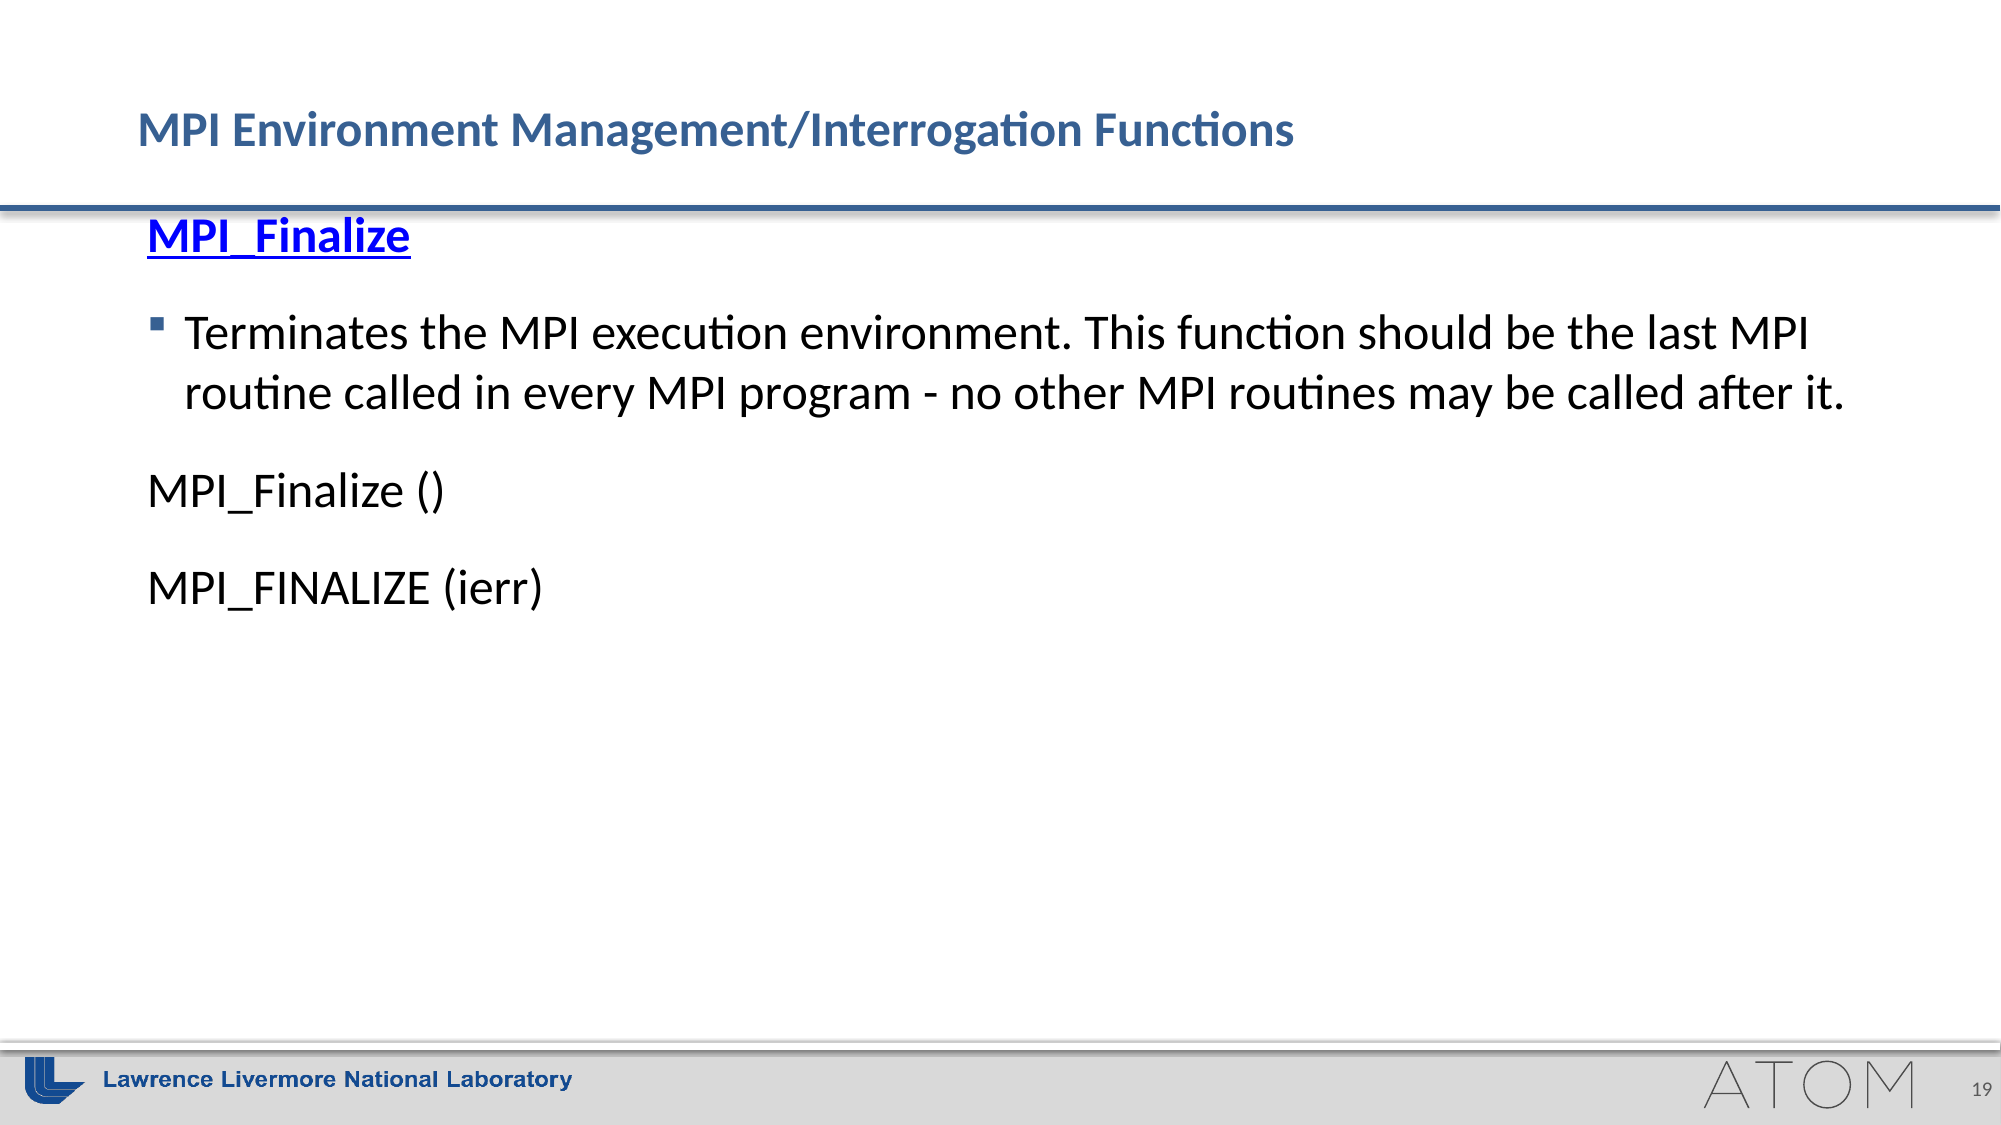

# MPI Environment Management/Interrogation Functions
MPI_Finalize
Terminates the MPI execution environment. This function should be the last MPI routine called in every MPI program - no other MPI routines may be called after it.
MPI_Finalize ()
MPI_FINALIZE (ierr)